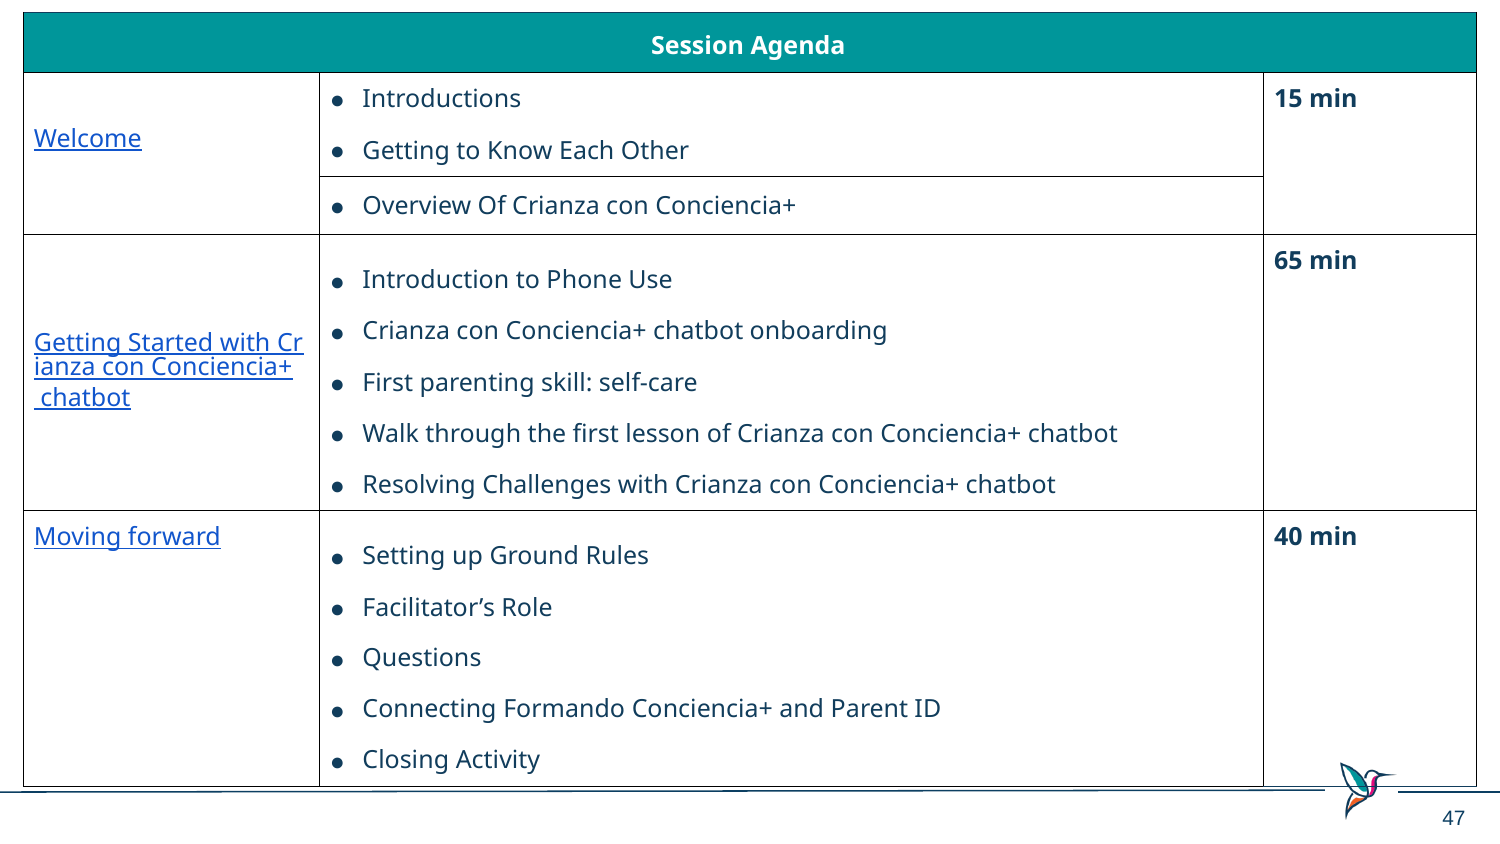

| Session Agenda |  |  |
| --- | --- | --- |
| Welcome | Introductions Getting to Know Each Other | 15 min |
|  | Overview Of Crianza con Conciencia+ |  |
| Getting Started with Crianza con Conciencia+ chatbot | Introduction to Phone Use Crianza con Conciencia+ chatbot onboarding First parenting skill: self-care Walk through the first lesson of Crianza con Conciencia+ chatbot Resolving Challenges with Crianza con Conciencia+ chatbot | 65 min |
| Moving forward | Setting up Ground Rules Facilitator’s Role Questions Connecting Formando Conciencia+ and Parent ID Closing Activity | 40 min |